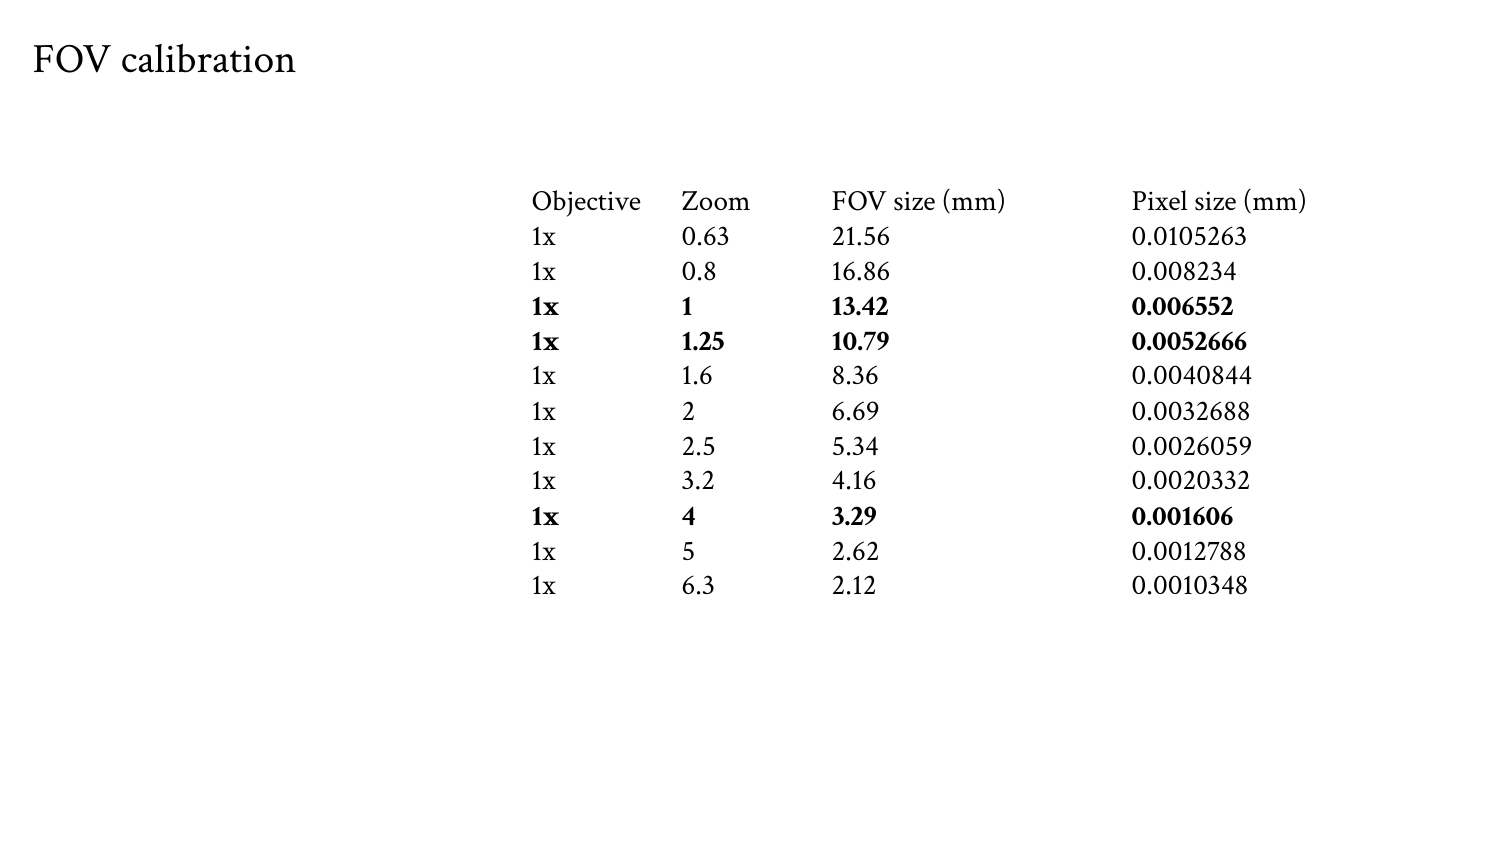

FOV calibration
Objective	Zoom 	FOV size (mm)	Pixel size (mm)
1x	0.63	21.56		0.0105263
1x	0.8	16.86		0.008234
1x	1	13.42		0.006552
1x	1.25	10.79		0.0052666
1x	1.6	8.36		0.0040844
1x	2	6.69		0.0032688
1x	2.5	5.34		0.0026059
1x	3.2	4.16		0.0020332
1x	4	3.29		0.001606
1x	5	2.62		0.0012788
1x	6.3	2.12		0.0010348